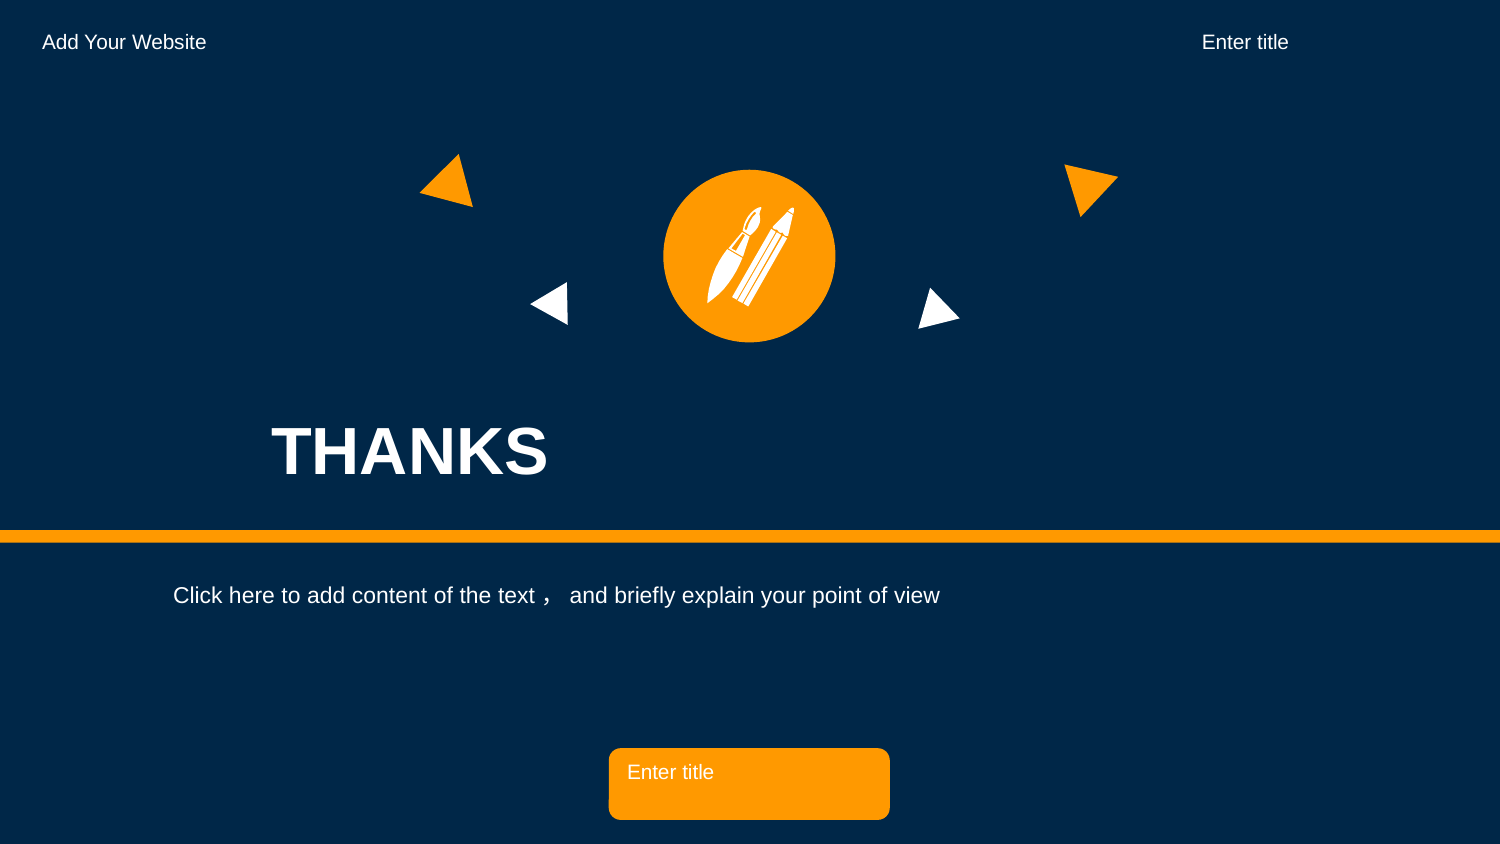

Add Your Website
Enter title

THANKS

Click here to add content of the text，and briefly explain your point of view

Enter title